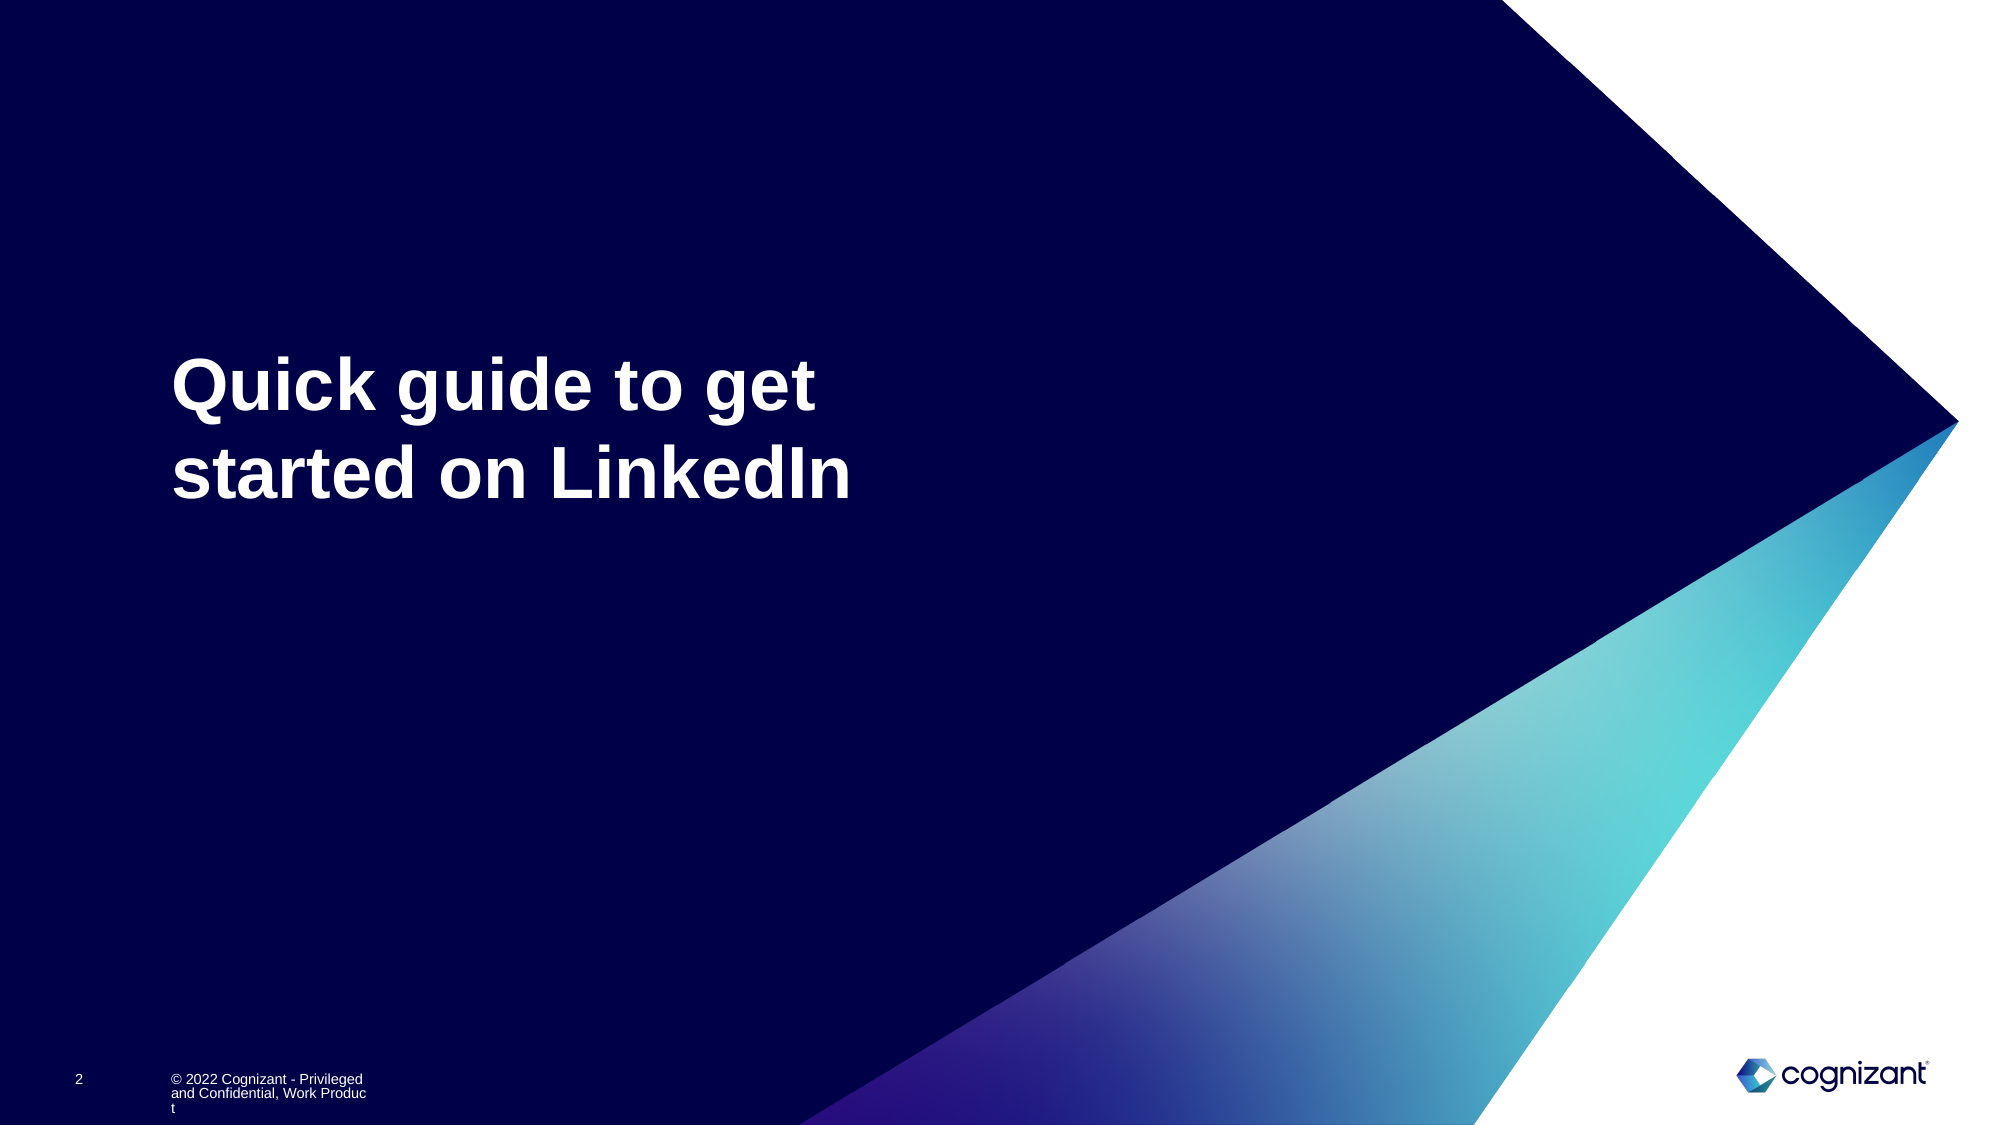

# Quick guide to get started on LinkedIn
© 2022 Cognizant - Privileged and Confidential, Work Product
2